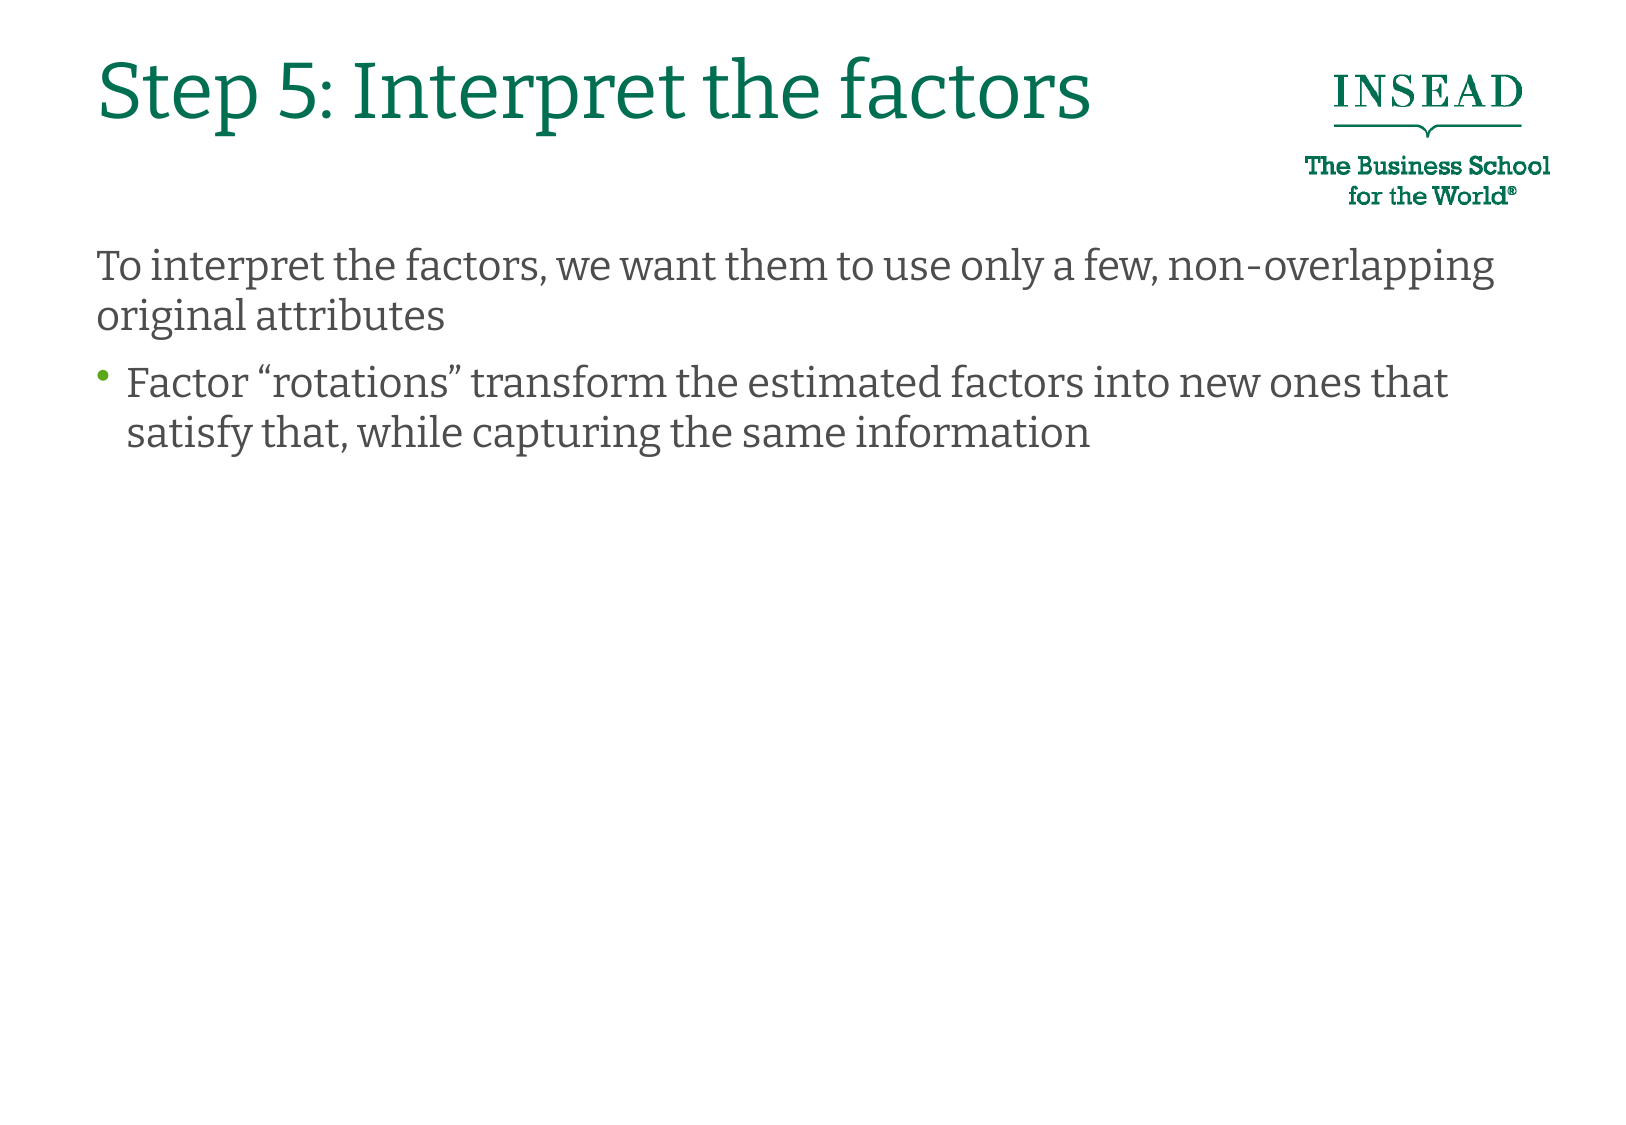

# Step 5: Interpret the factors
To interpret the factors, we want them to use only a few, non-overlapping original attributes
Factor “rotations” transform the estimated factors into new ones that satisfy that, while capturing the same information